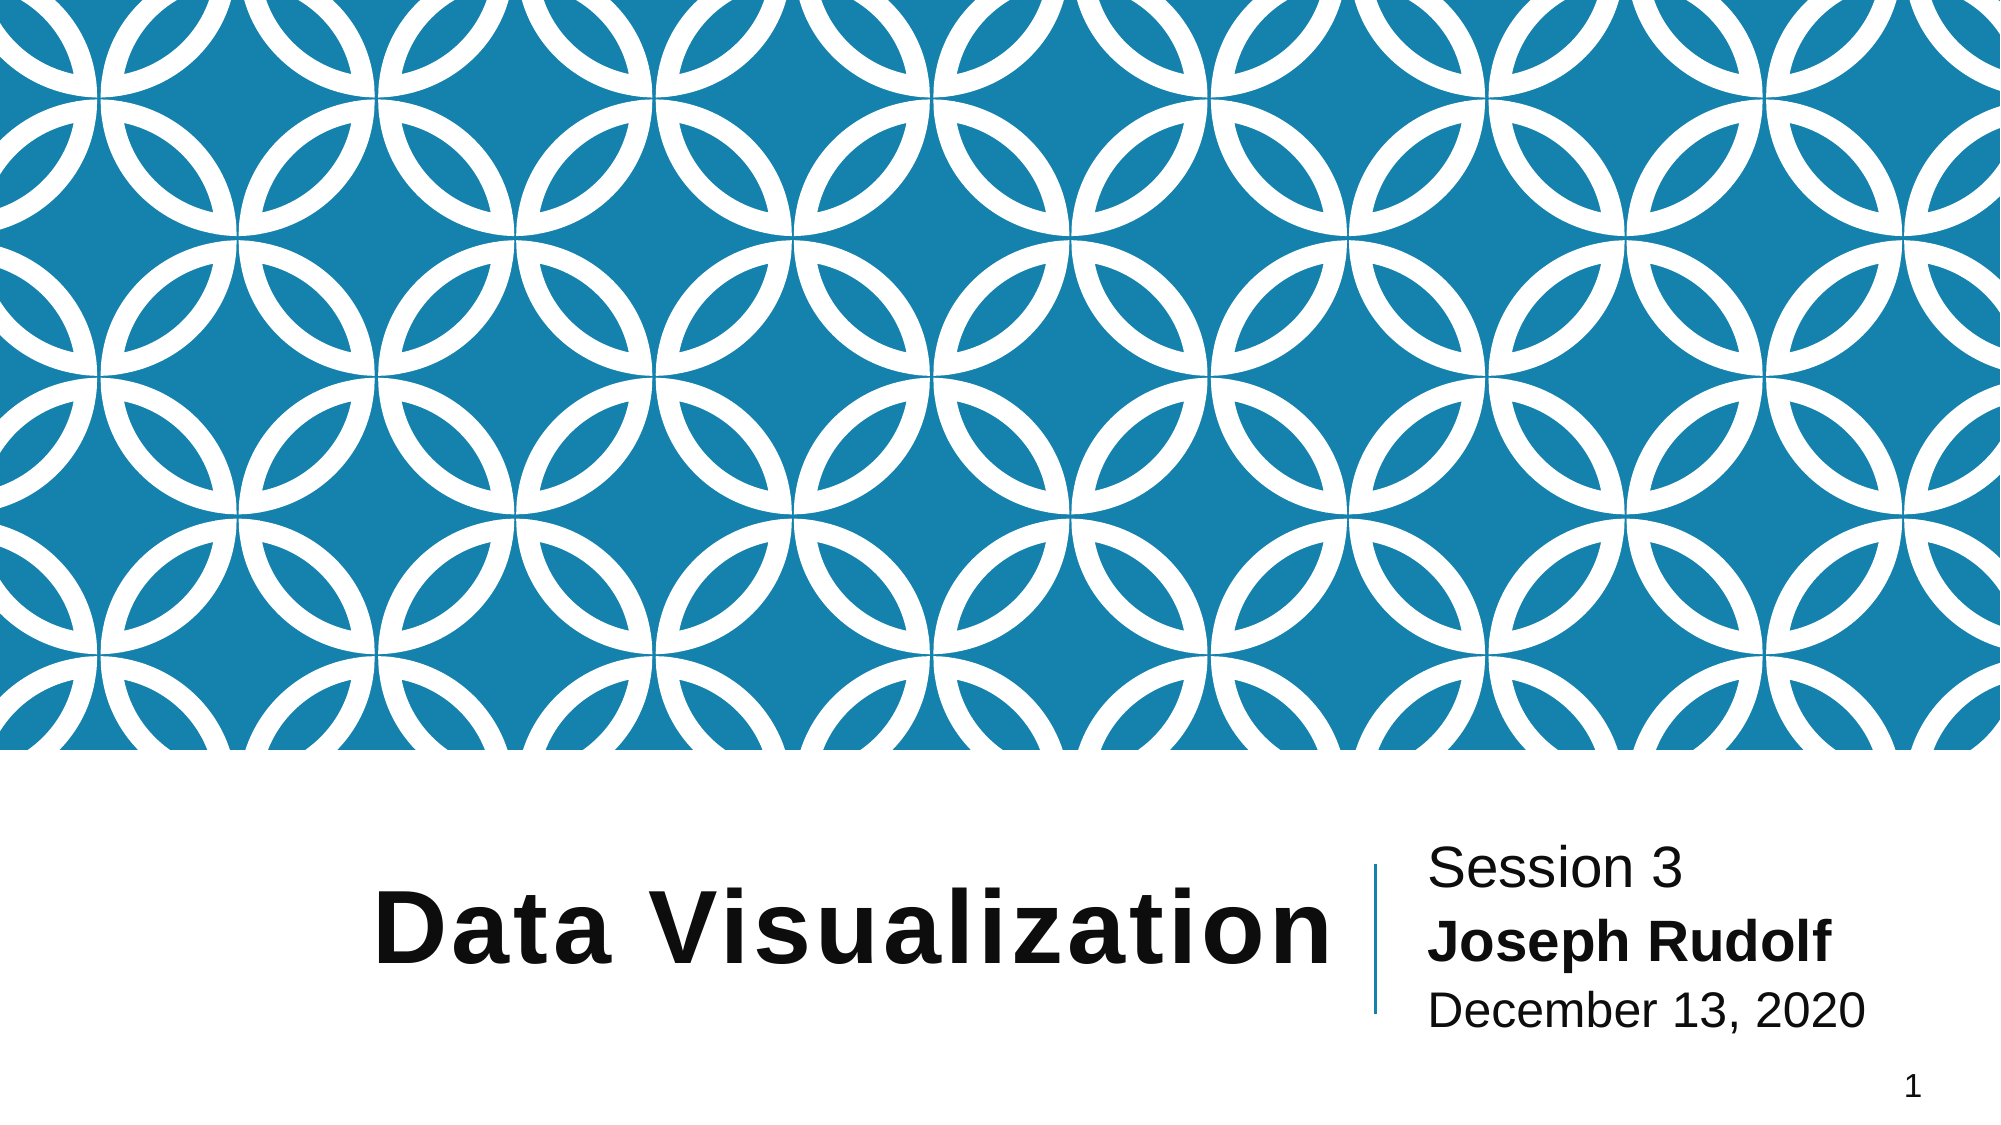

# Data Visualization
Session 3
Joseph Rudolf
December 13, 2020
1